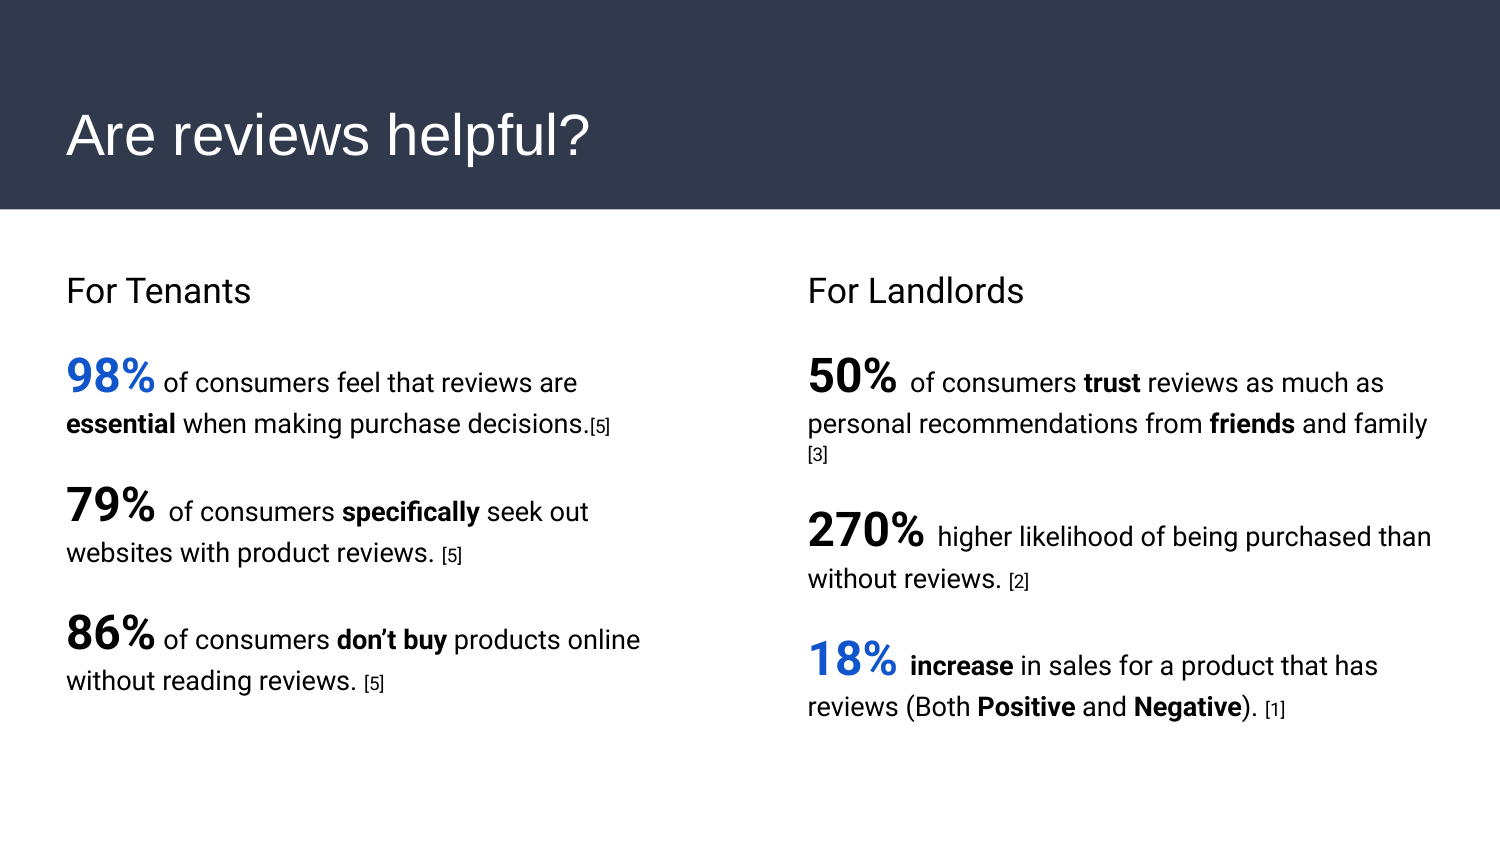

# Are reviews helpful?
For Tenants
98% of consumers feel that reviews are essential when making purchase decisions.[5]
79% of consumers specifically seek out websites with product reviews. [5]
86% of consumers don’t buy products online without reading reviews. [5]
For Landlords
50% of consumers trust reviews as much as personal recommendations from friends and family [3]
270% higher likelihood of being purchased than without reviews. [2]
18% increase in sales for a product that has reviews (Both Positive and Negative). [1]